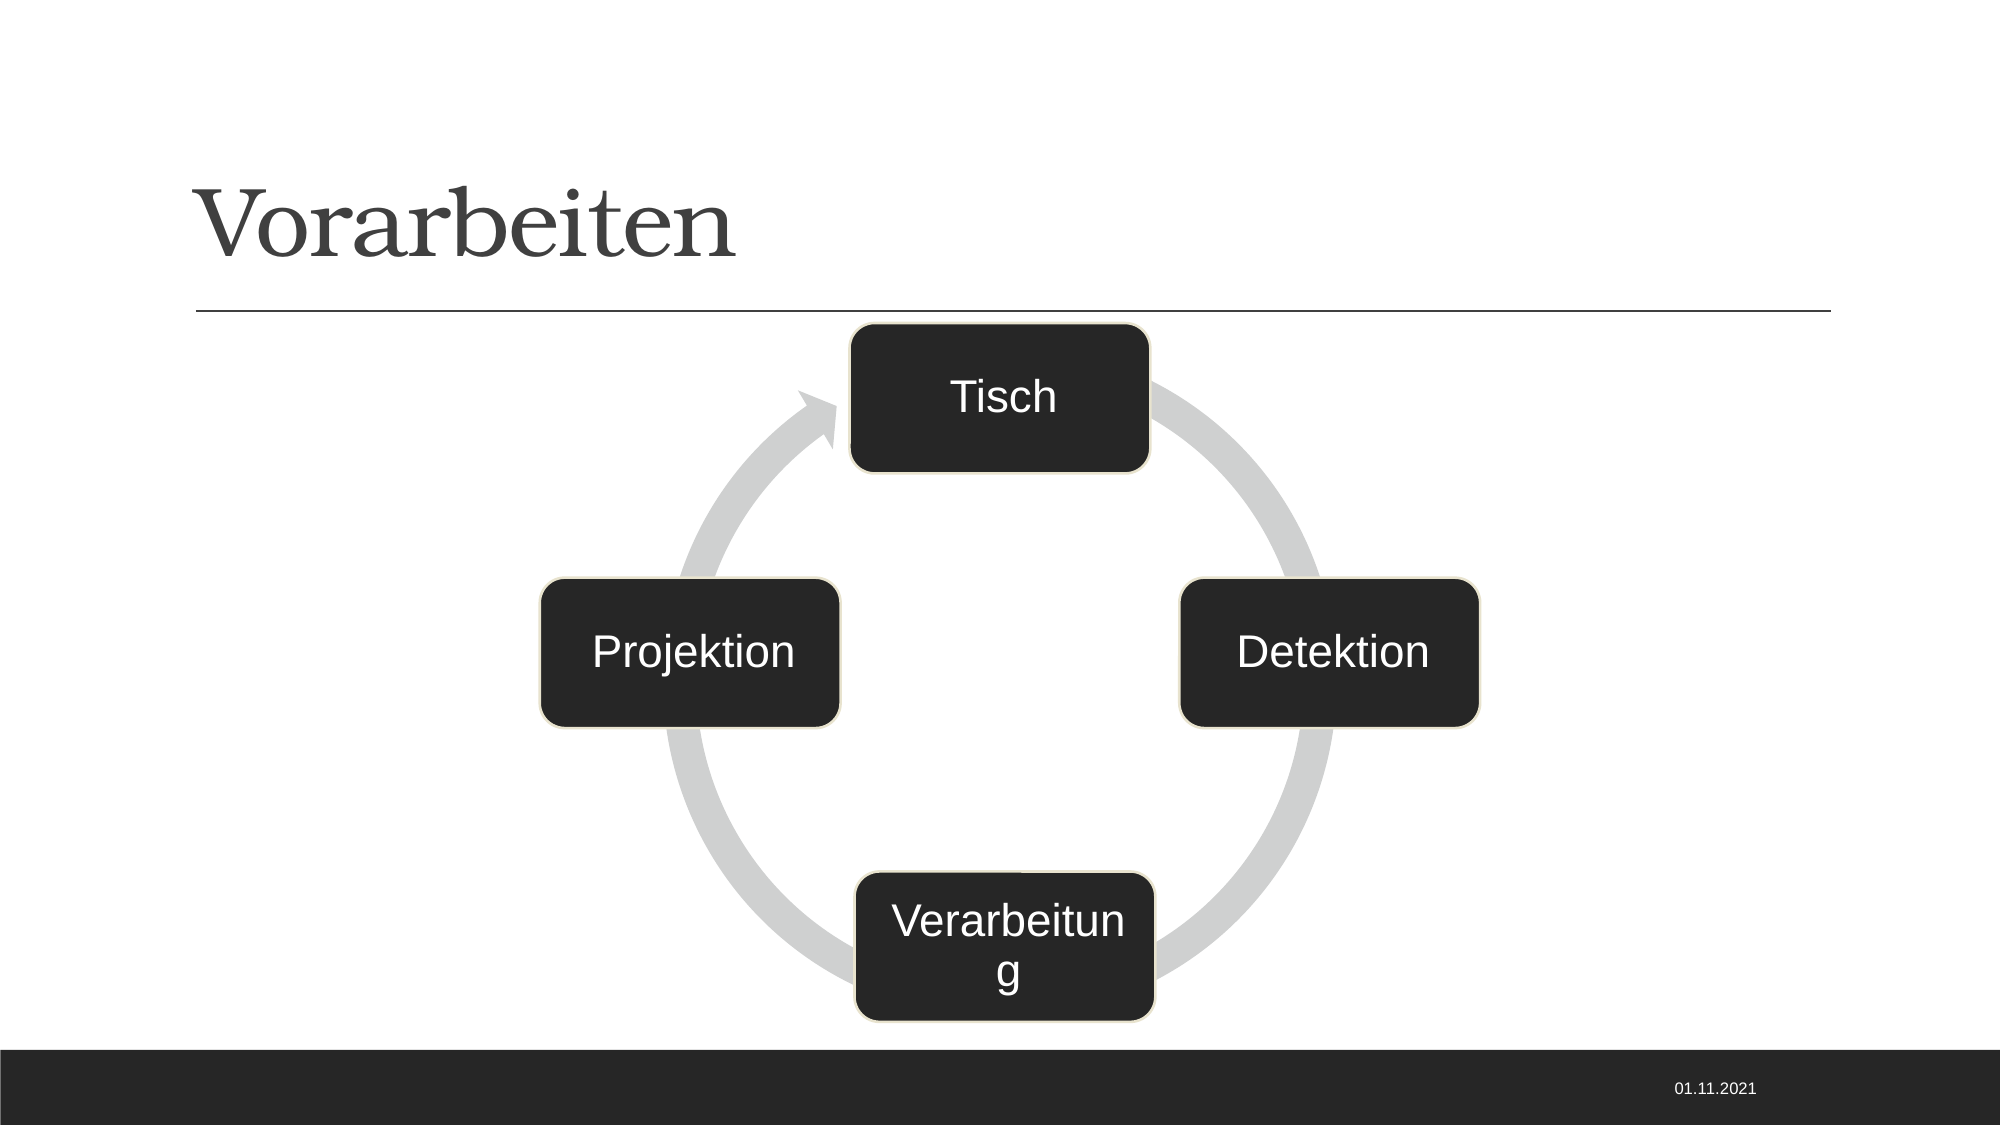

# Vorarbeiten
Tisch
Detektion
Verarbeitung
Projektion

01.11.2021